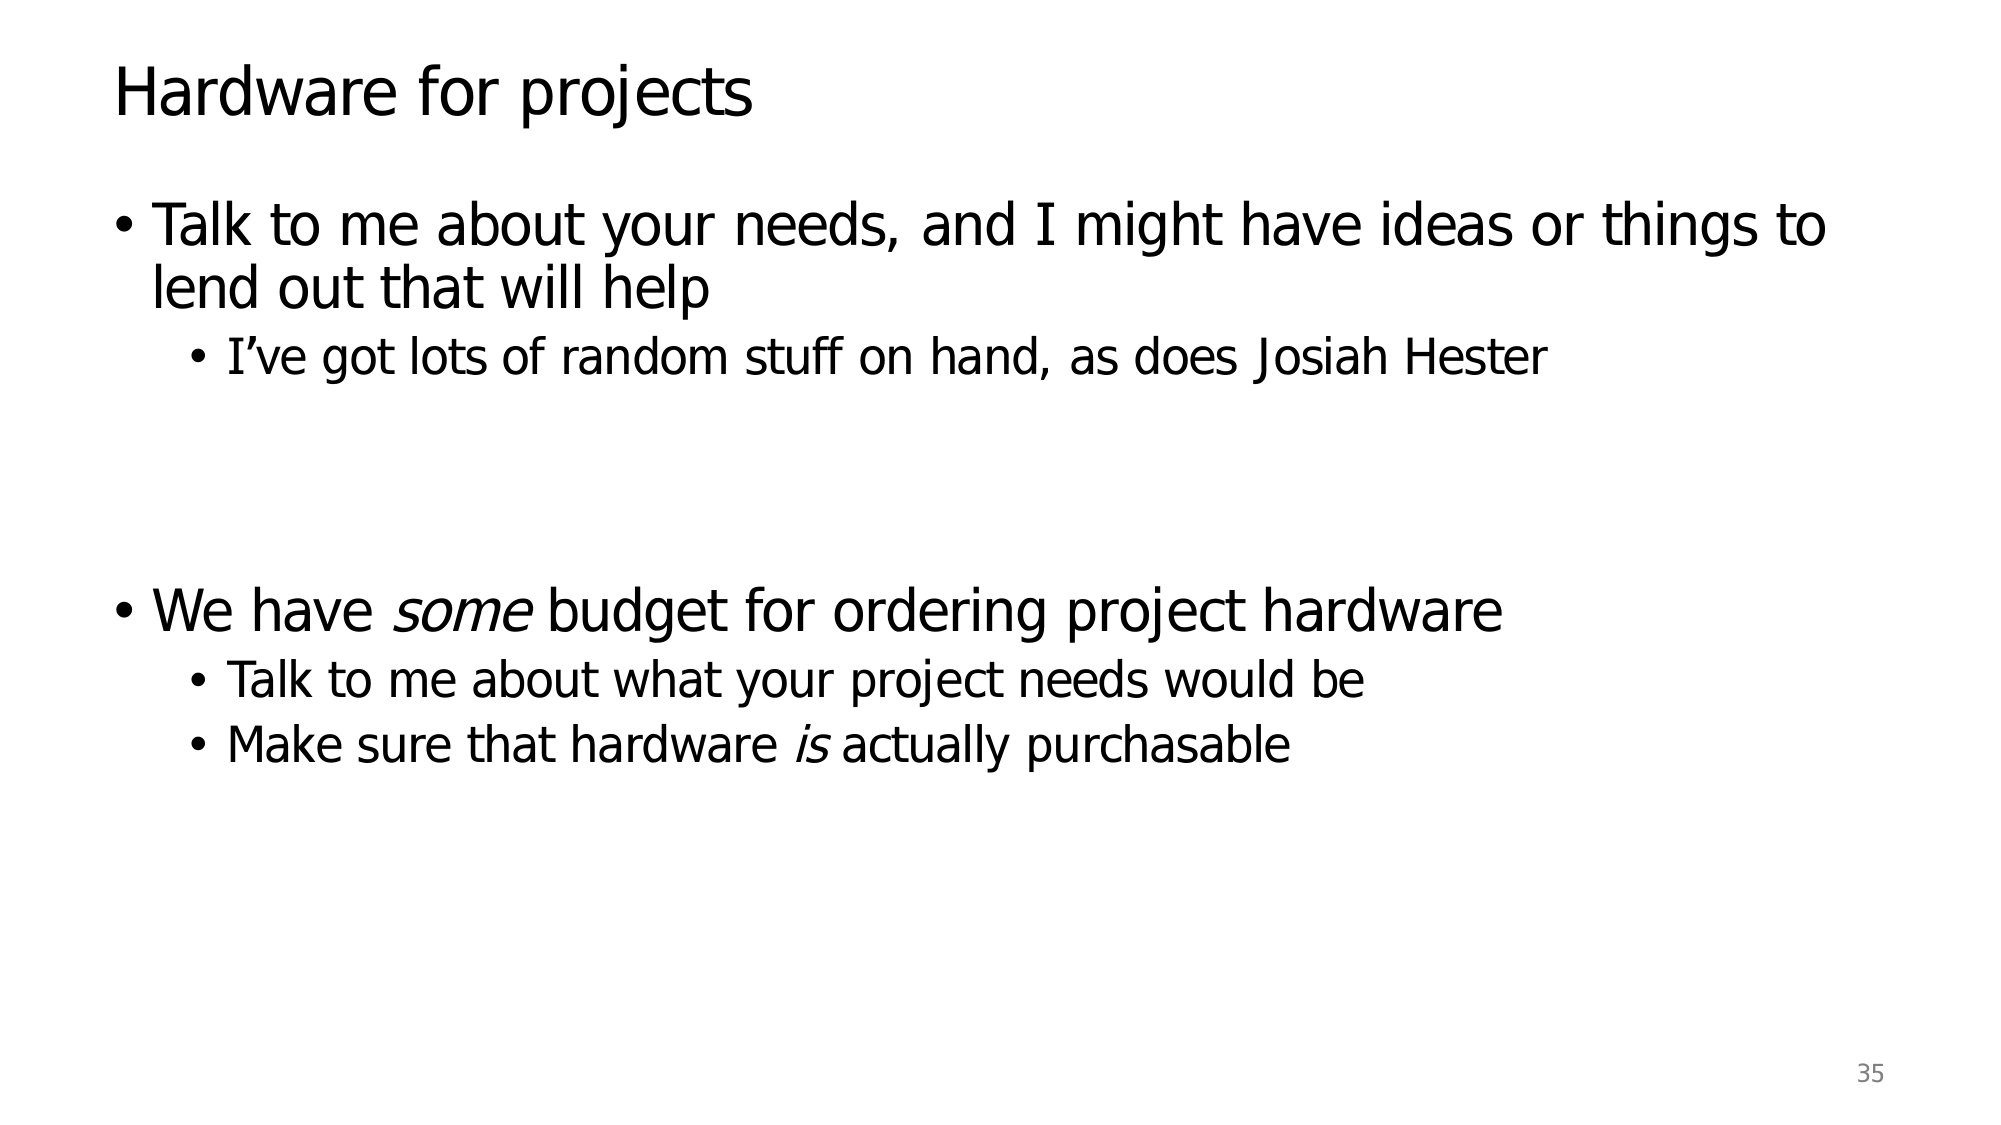

# Hardware for projects
Talk to me about your needs, and I might have ideas or things to lend out that will help
I’ve got lots of random stuff on hand, as does Josiah Hester

We have some budget for ordering project hardware
Talk to me about what your project needs would be
Make sure that hardware is actually purchasable
35